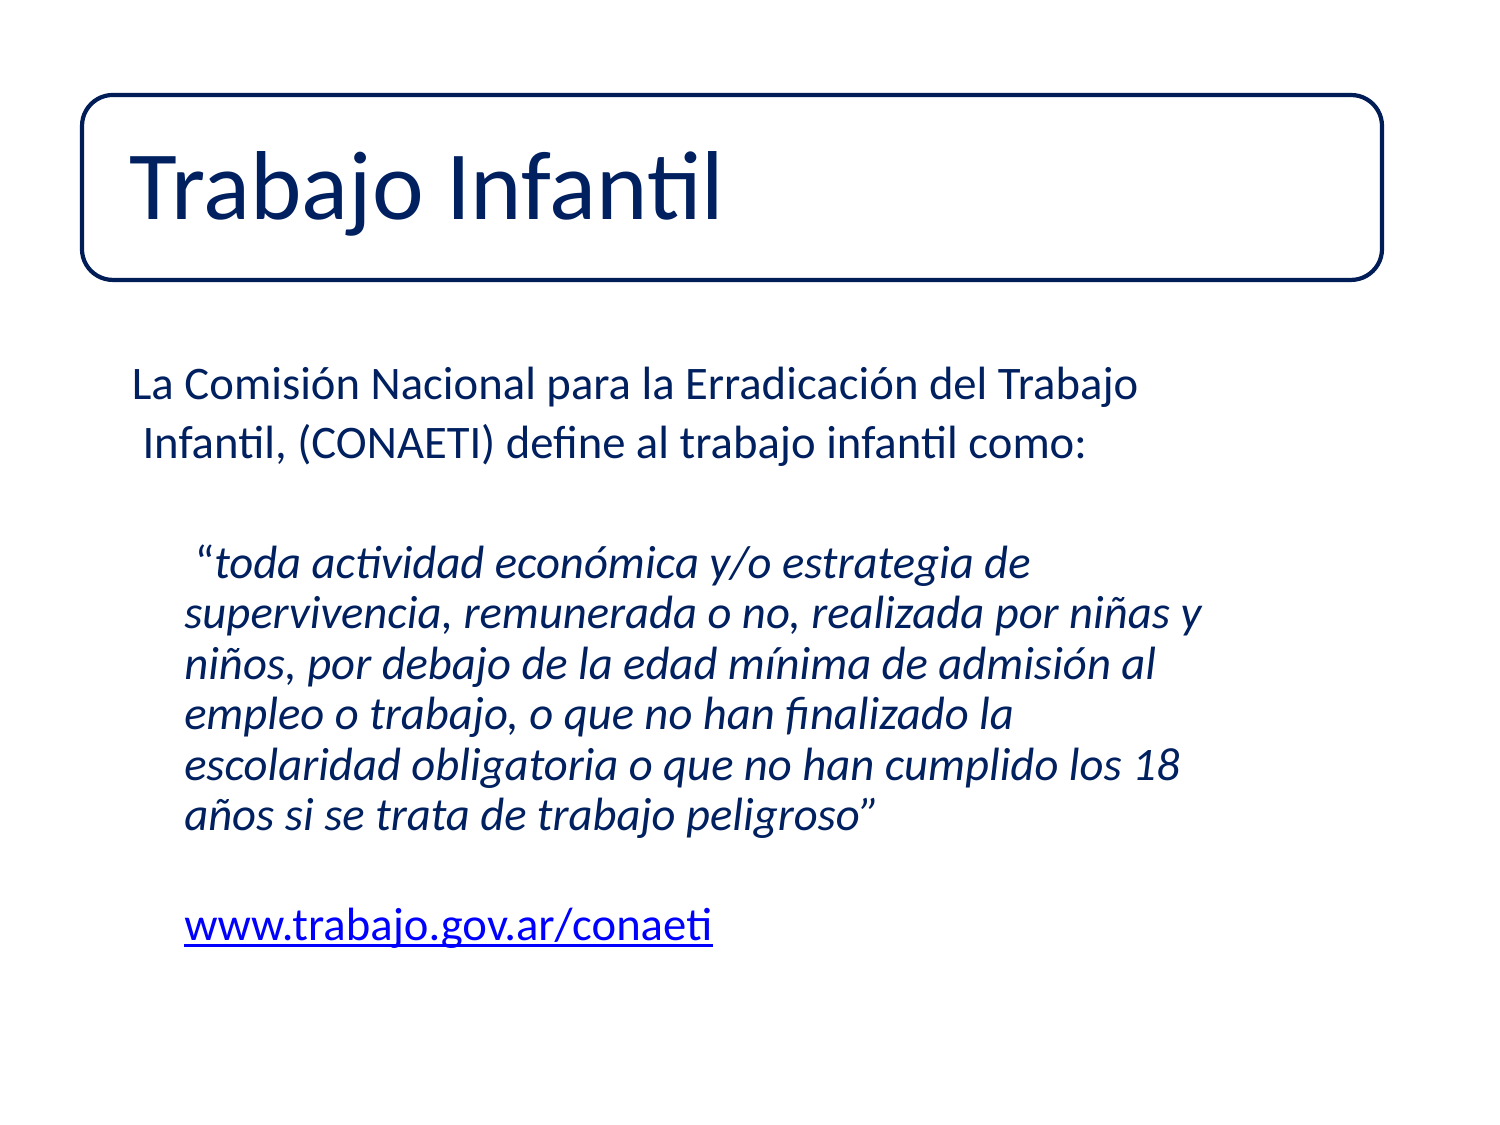

Trabajo Infantil
La Comisión Nacional para la Erradicación del Trabajo
 Infantil, (CONAETI) define al trabajo infantil como:

	 “toda actividad económica y/o estrategia de supervivencia, remunerada o no, realizada por niñas y niños, por debajo de la edad mínima de admisión al empleo o trabajo, o que no han finalizado la escolaridad obligatoria o que no han cumplido los 18 años si se trata de trabajo peligroso”
www.trabajo.gov.ar/conaeti